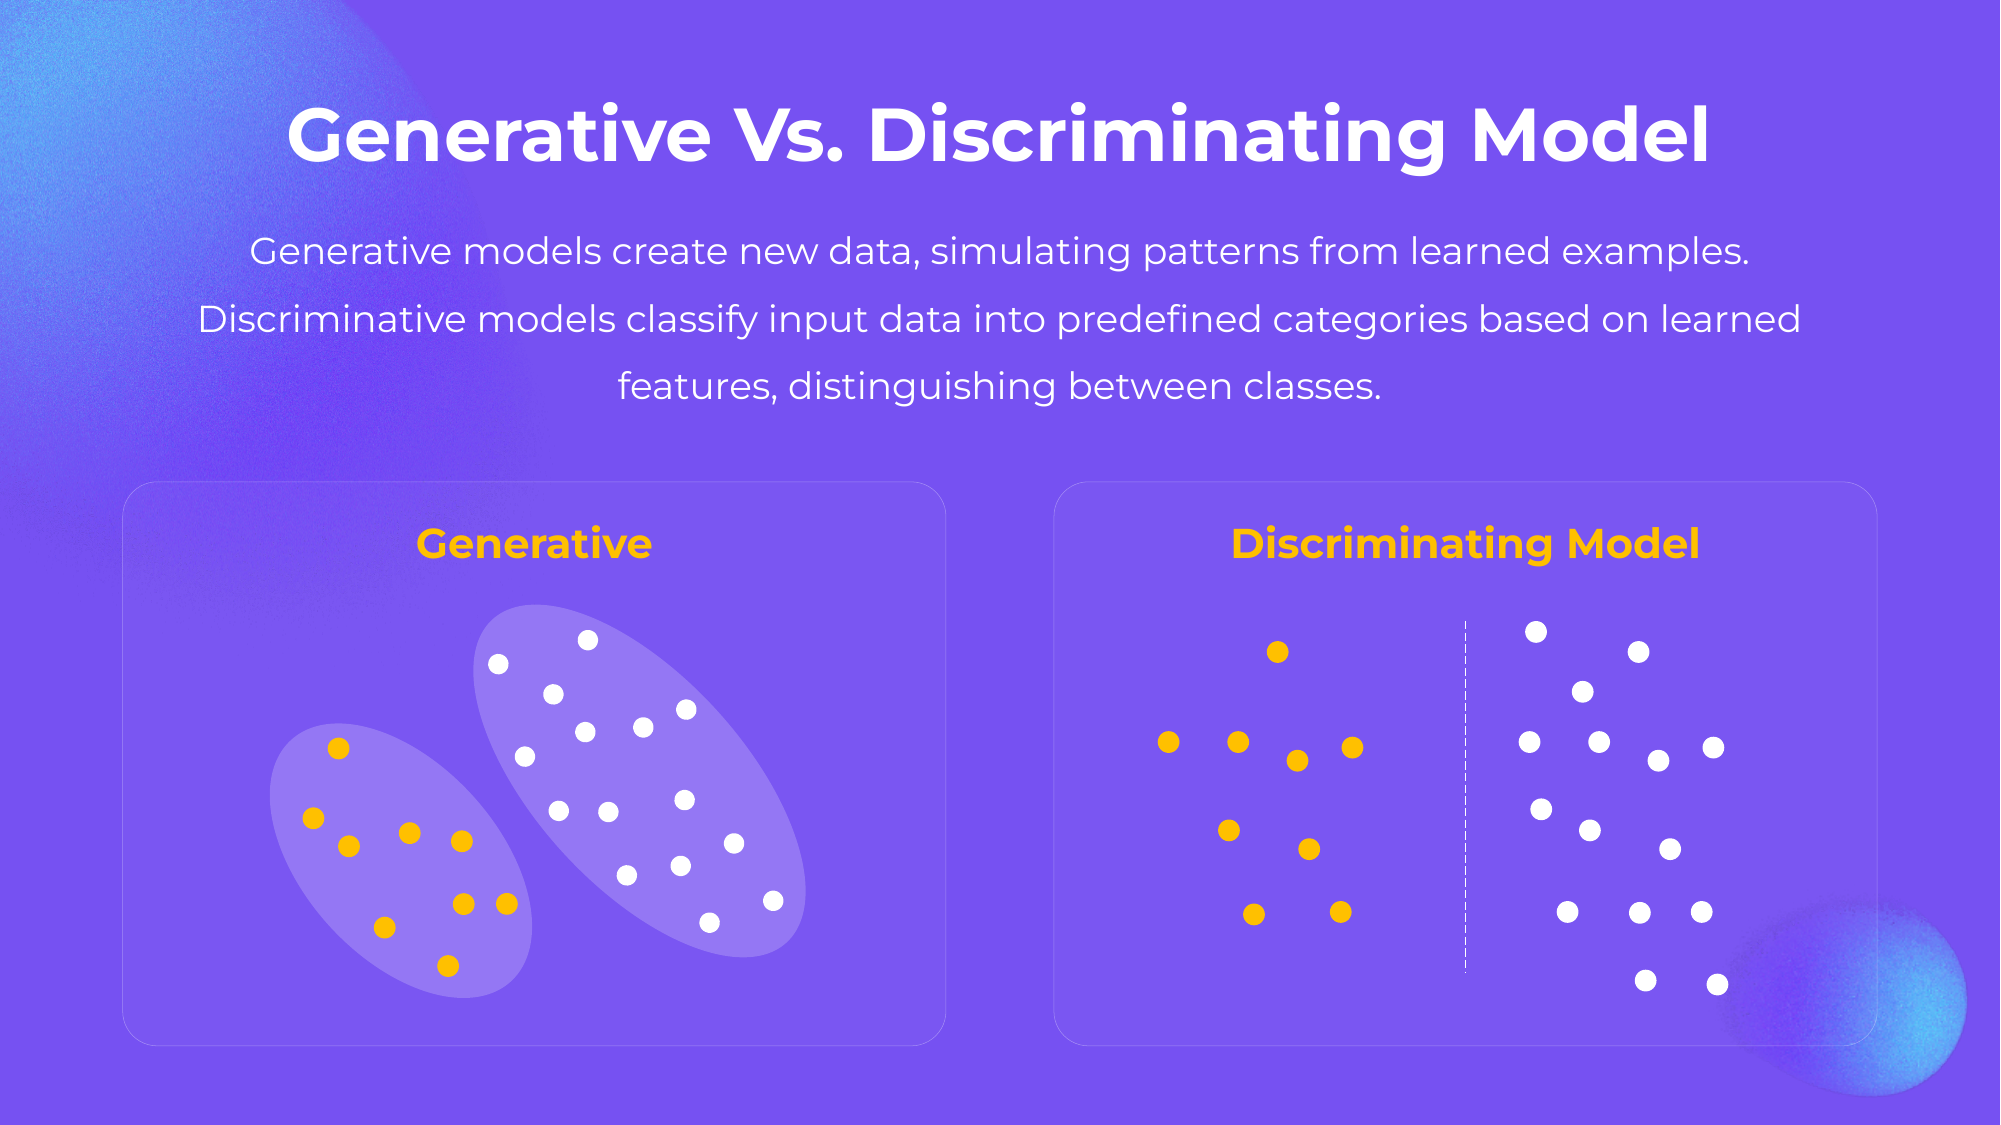

Generative Vs. Discriminating Model
Generative models create new data, simulating patterns from learned examples. Discriminative models classify input data into predefined categories based on learned features, distinguishing between classes.

Generative
Discriminating Model